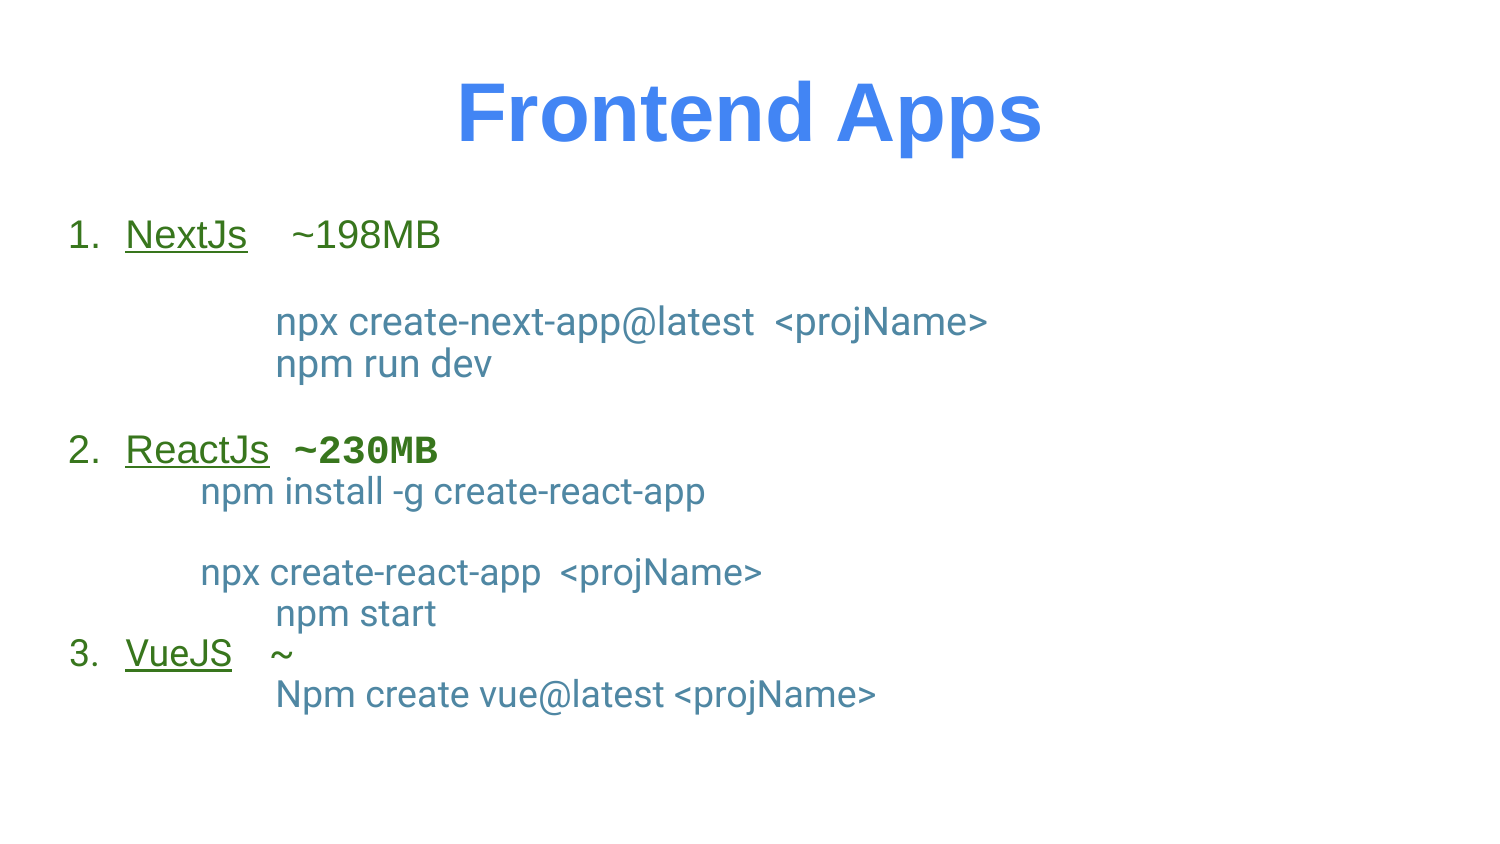

# Frontend Apps
NextJs    ~198MB

	npx create-next-app@latest  <projName>
	npm run dev

ReactJs ~230MB
npm install -g create-react-app

npx create-react-app  <projName>
     	npm start
VueJS    ~
	Npm create vue@latest <projName>